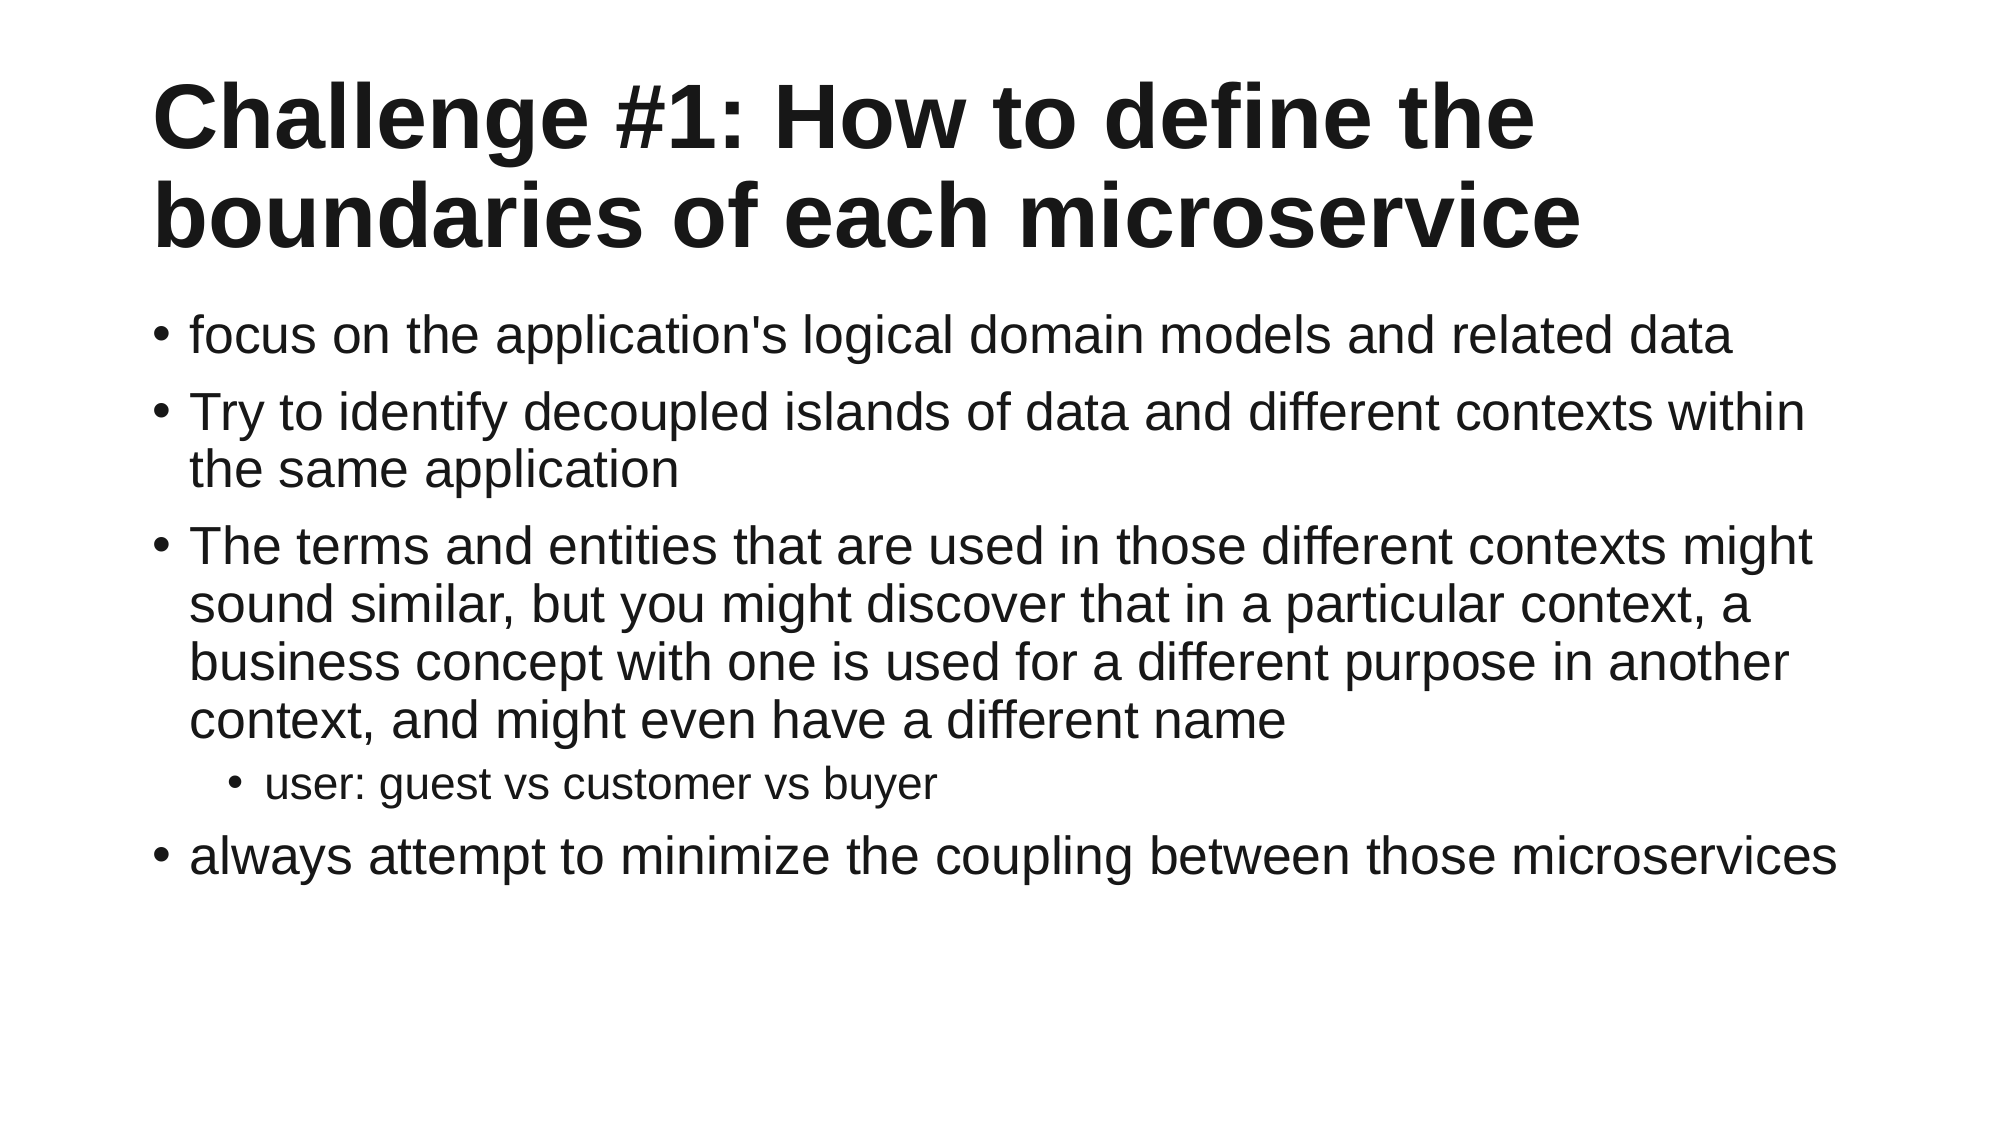

# Challenge #1: How to define the boundaries of each microservice
focus on the application's logical domain models and related data
Try to identify decoupled islands of data and different contexts within the same application
The terms and entities that are used in those different contexts might sound similar, but you might discover that in a particular context, a business concept with one is used for a different purpose in another context, and might even have a different name
user: guest vs customer vs buyer
always attempt to minimize the coupling between those microservices